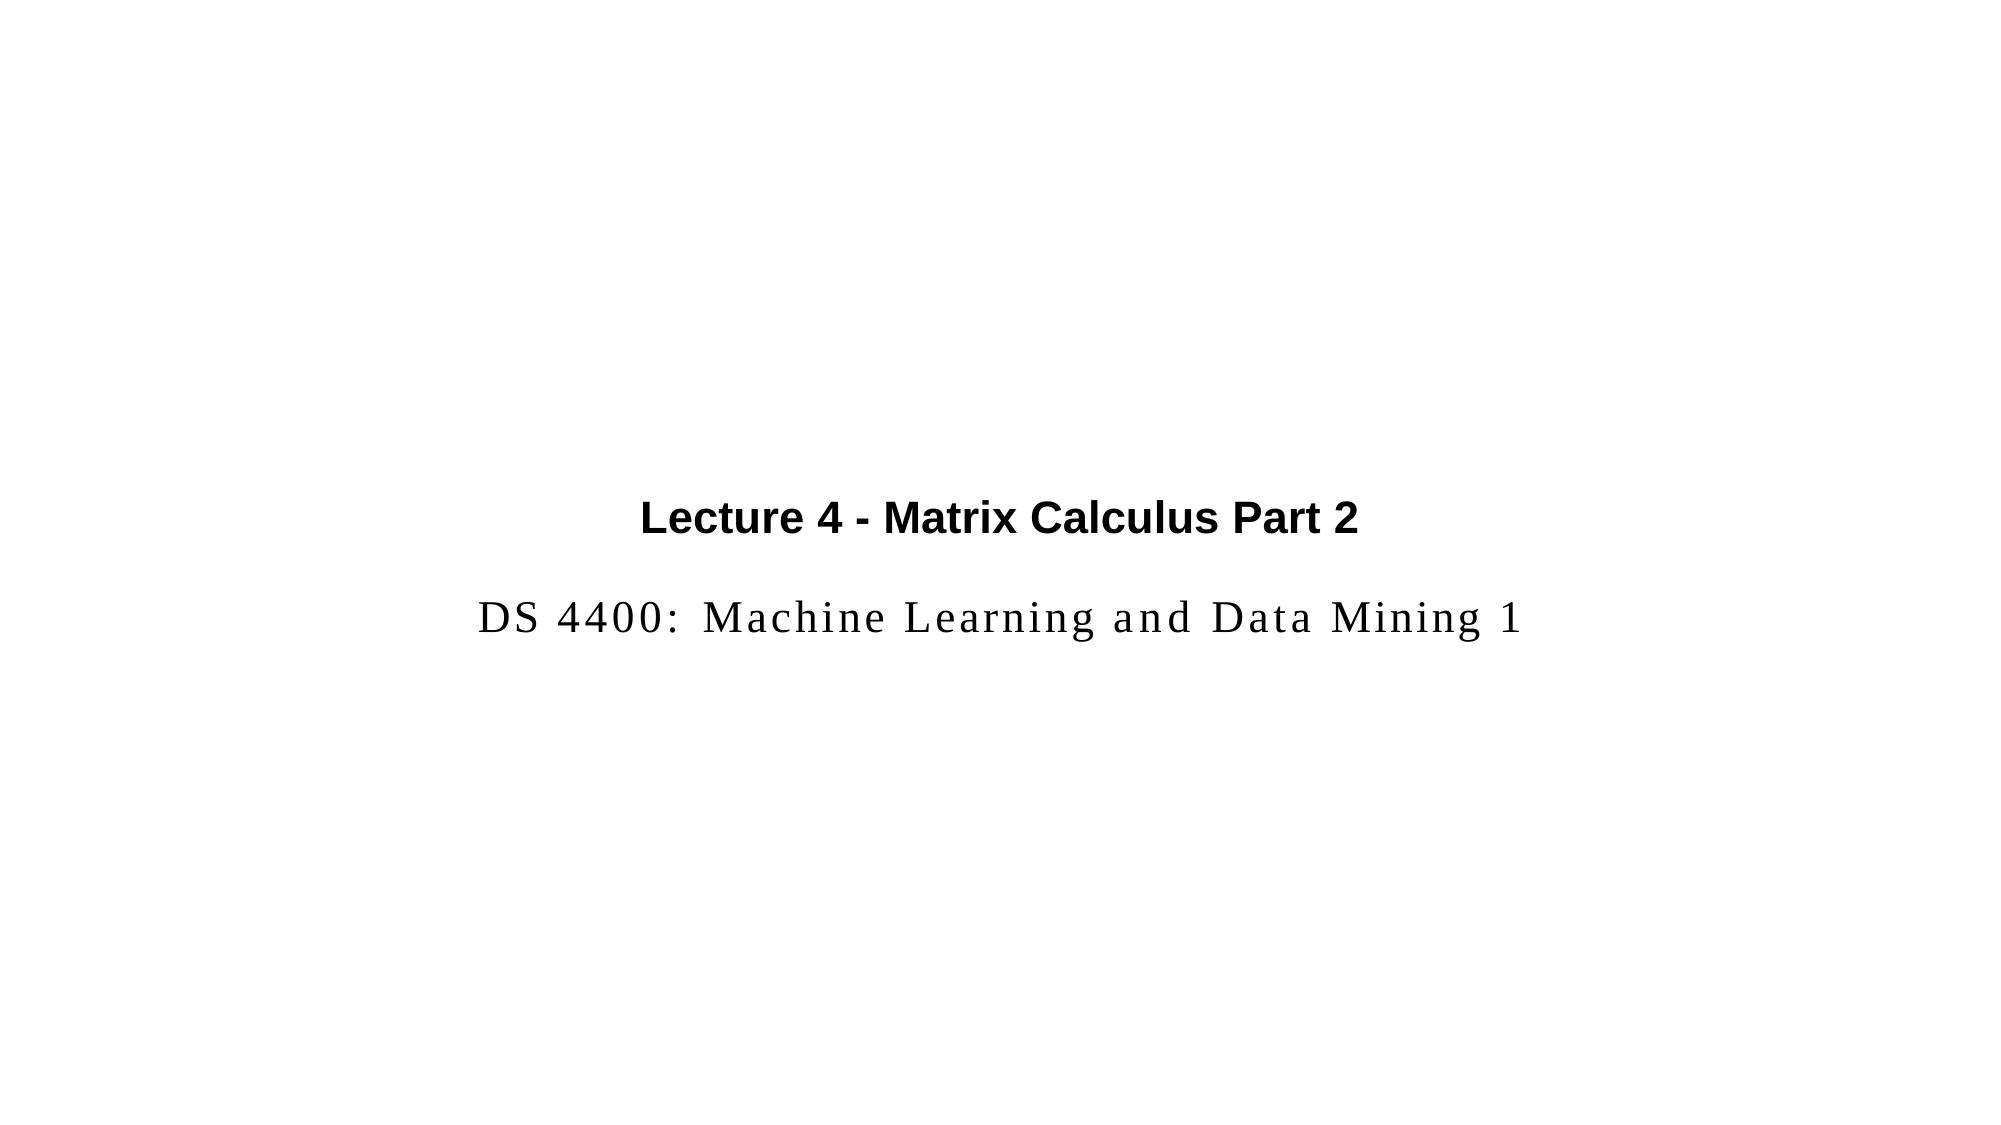

Lecture 4 - Matrix Calculus Part 2
DS 4400: Machine Learning and Data Mining 1